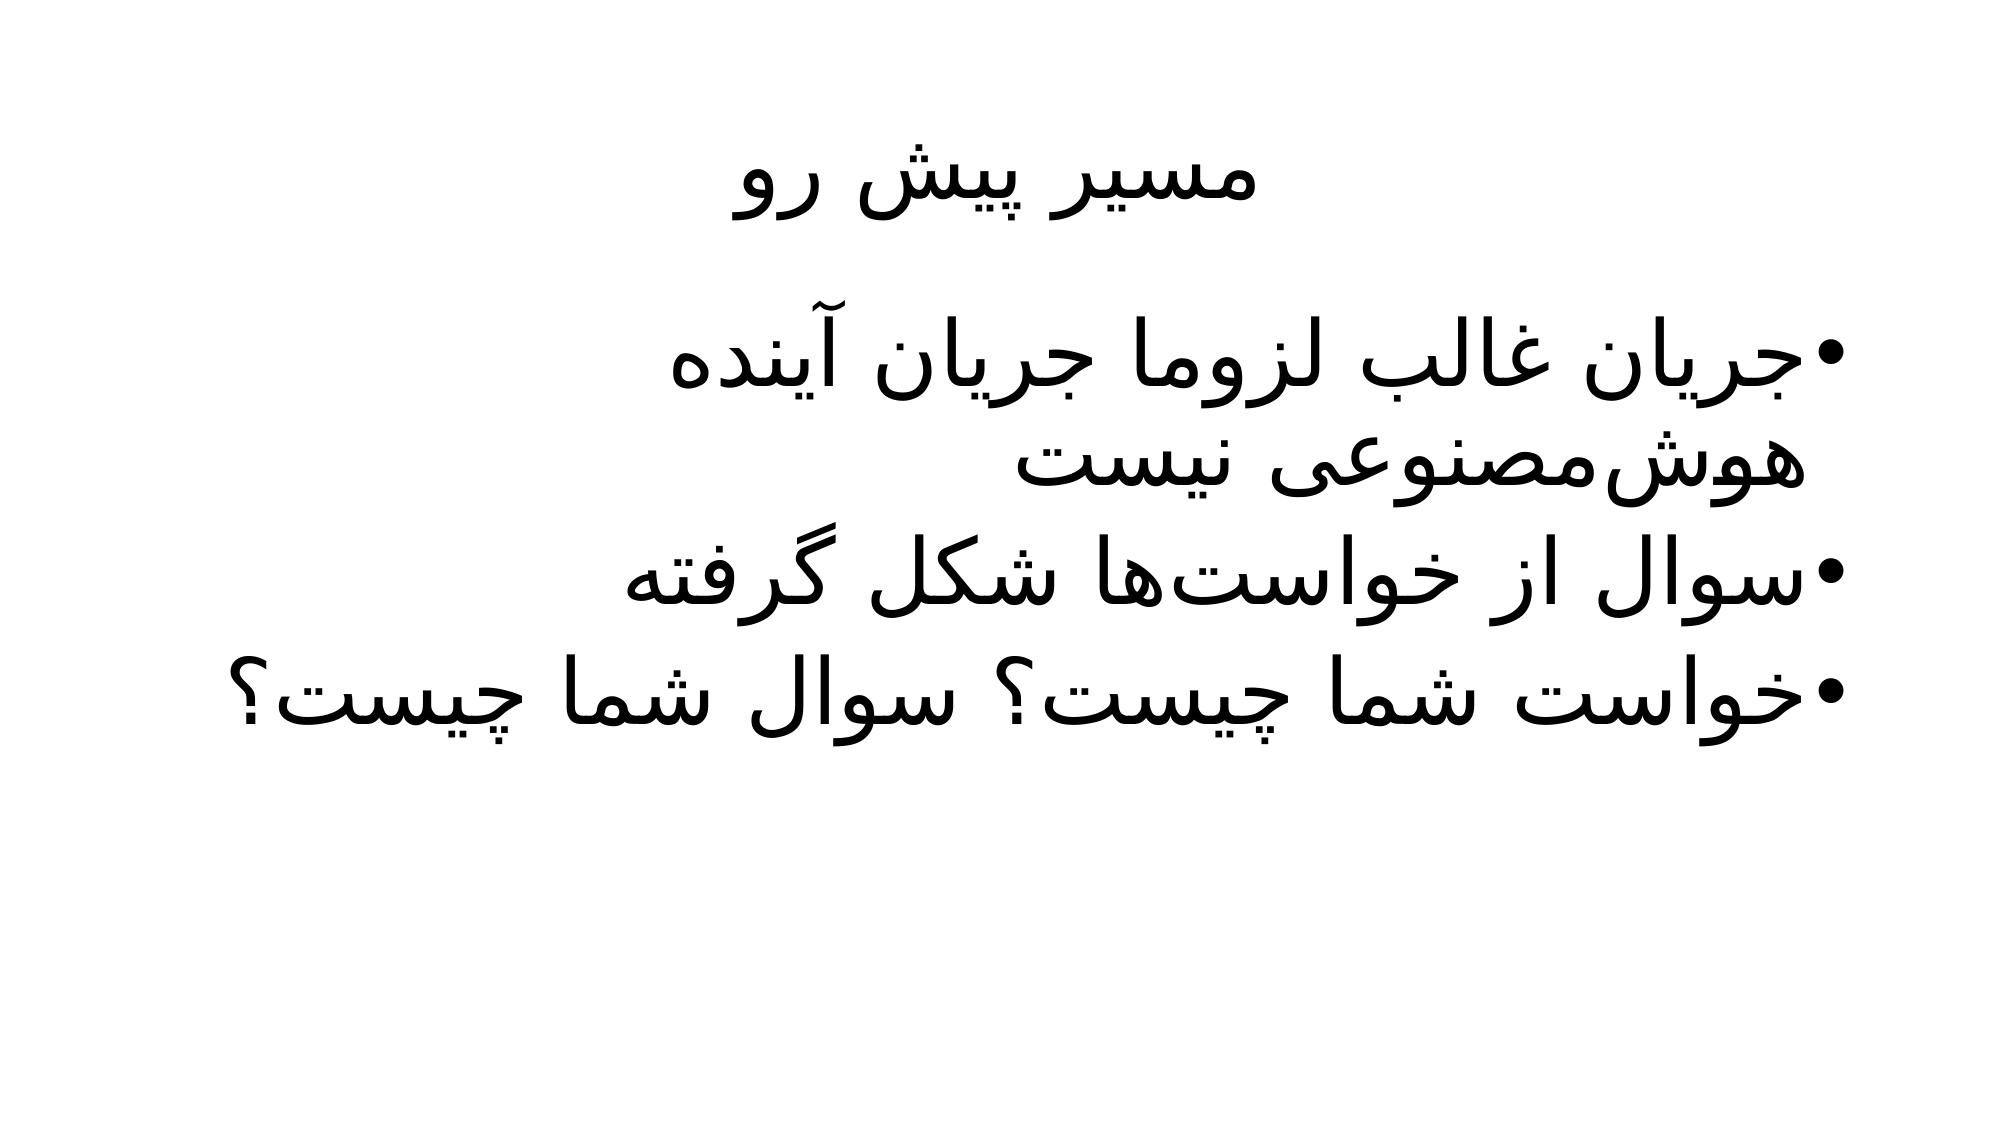

# مسیر پیش رو
جریان غالب لزوما جریان آینده هوش‌مصنوعی نیست
سوال از خواست‌ها شکل گرفته
خواست شما چیست؟ سوال شما چیست؟